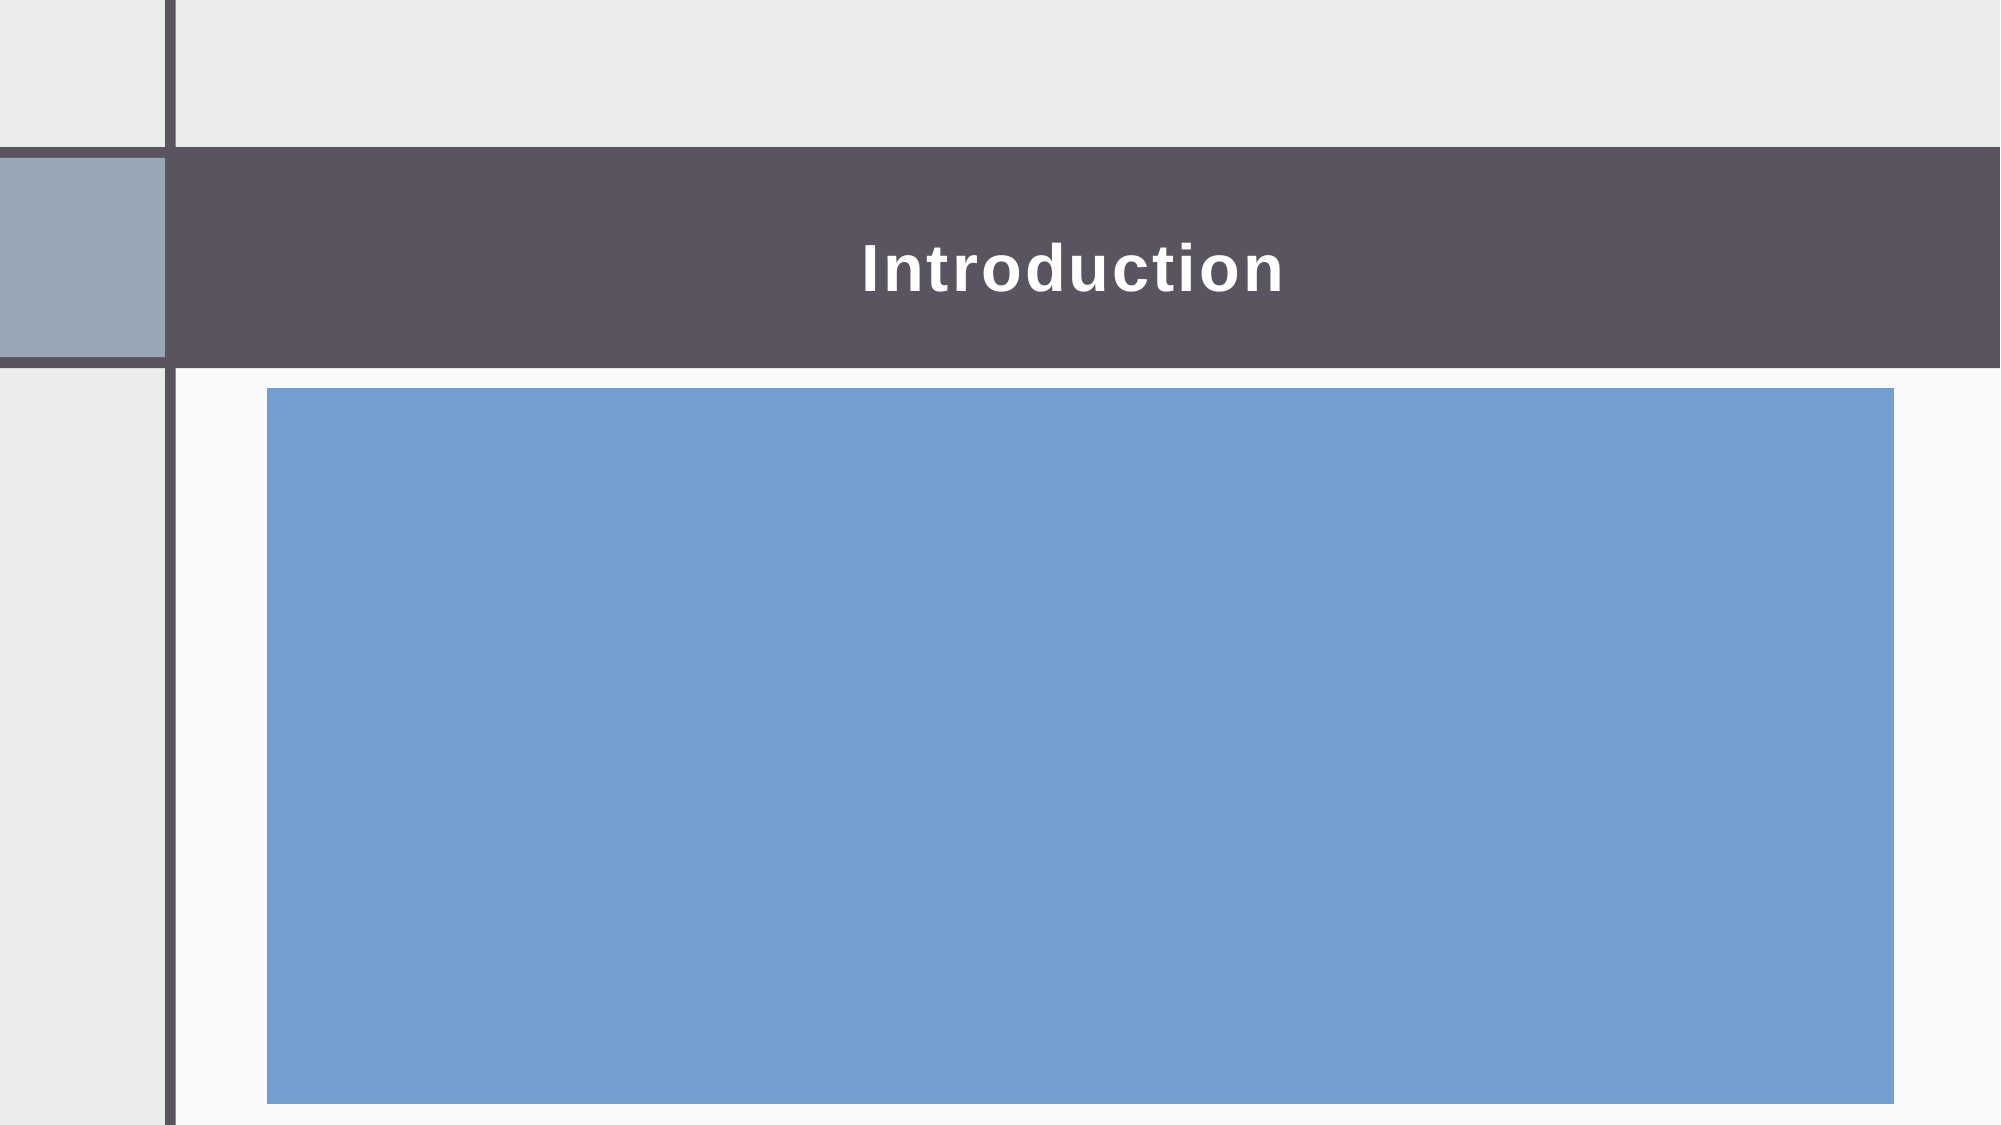

# Introduction
In recent years, ensuring the security of educational institutions has become a paramount concern, with schools seeking innovative solutions to protect students and staff. Traditional security measures, such as ID cards and manual attendance, often fall short in providing real-time and efficient security. To address these challenges, our project proposes the development of a School Security System using Facial Recognition technology. This system aims to enhance the security infrastructure of schools by leveraging advanced facial recognition algorithms to monitor and control access to the premises. Facial Recognition technology has gained widespread recognition for its applications in various sectors, including law enforcement, banking, and personal devices. Its accuracy and efficiency in identifying individuals make it an ideal choice for school security systems. By integrating this technology, we aim to create a seamless, automated system that can recognize and verify individuals in real-time, thereby preventing unauthorized access and ensuring the safety of the school environment.